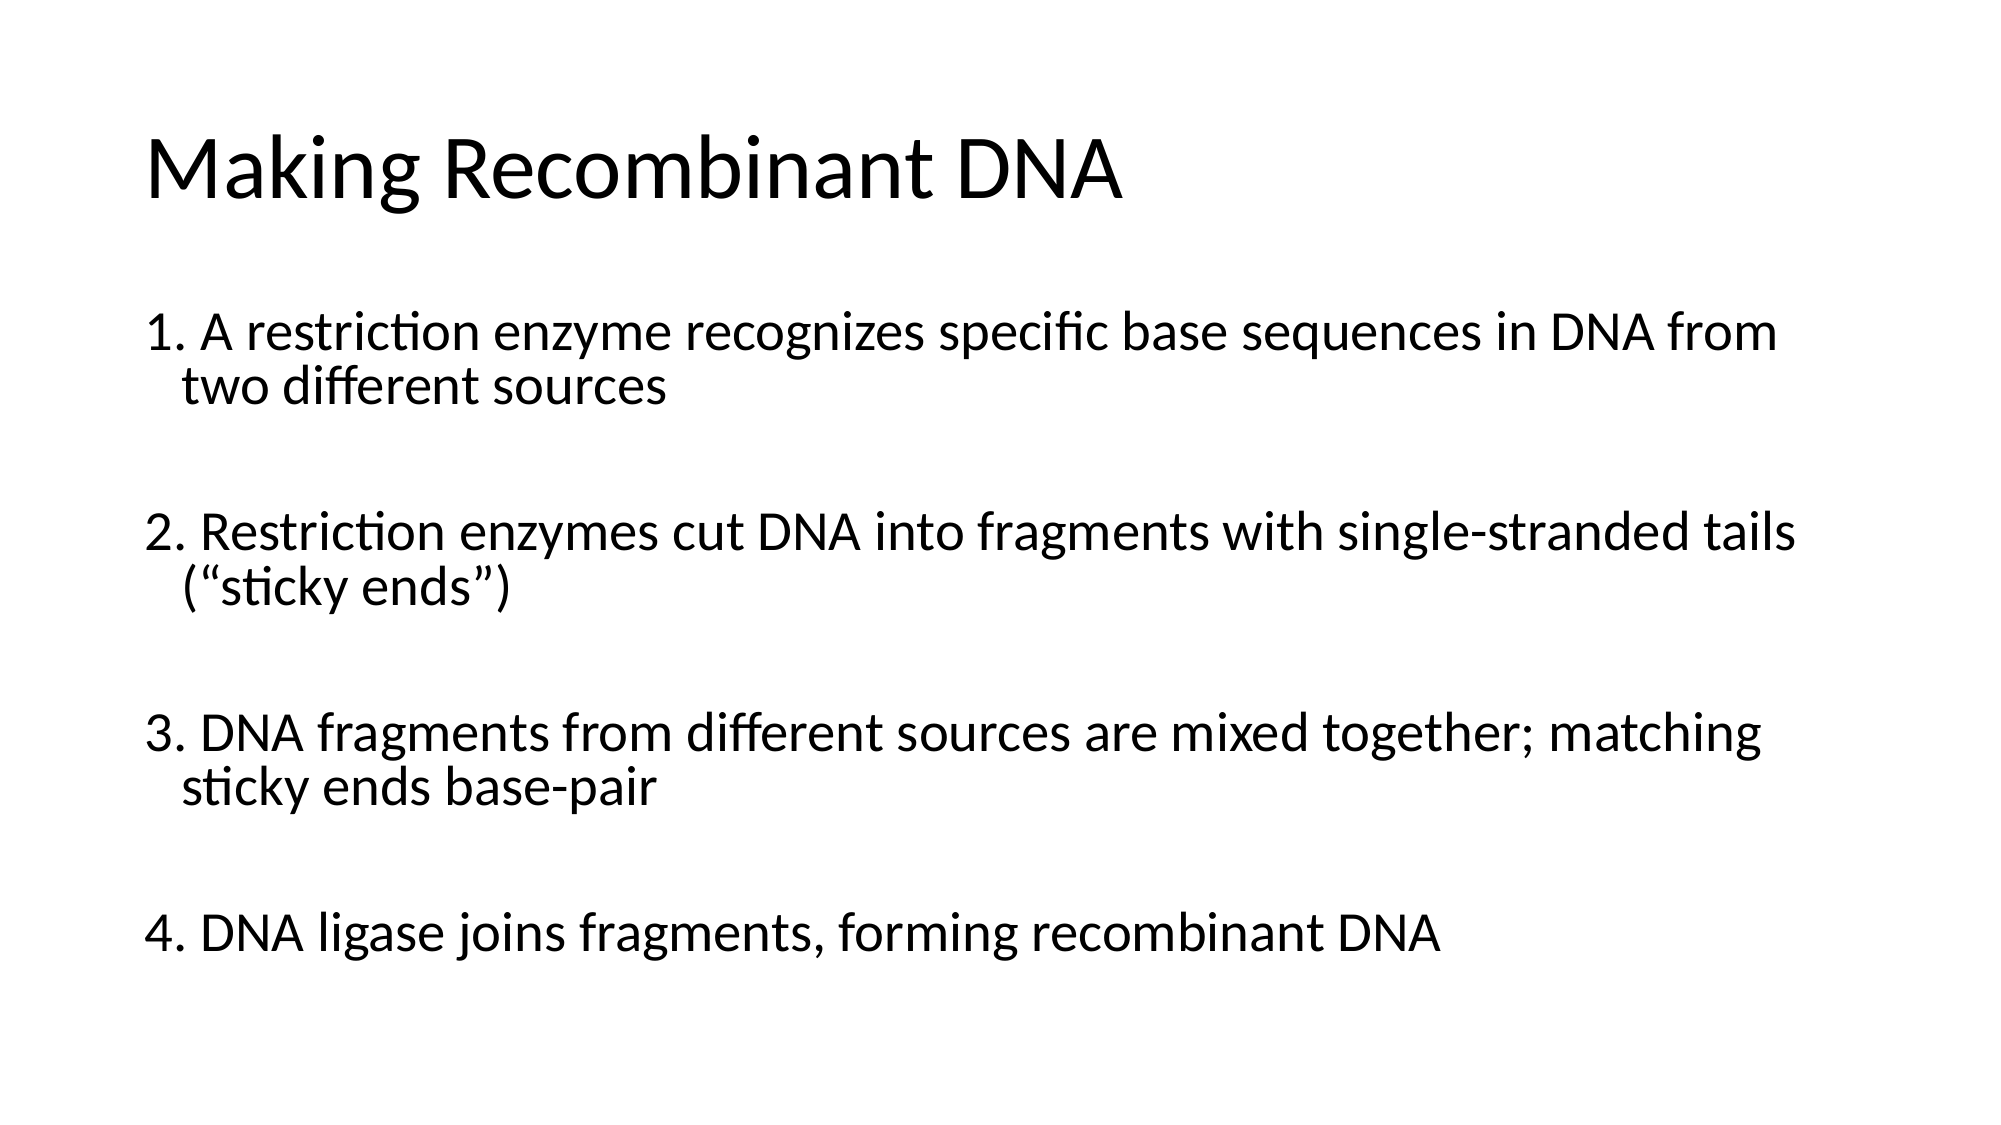

Making Recombinant DNA
1. A restriction enzyme recognizes specific base sequences in DNA from two different sources

2. Restriction enzymes cut DNA into fragments with single-stranded tails (“sticky ends”)

3. DNA fragments from different sources are mixed together; matching sticky ends base-pair

4. DNA ligase joins fragments, forming recombinant DNA